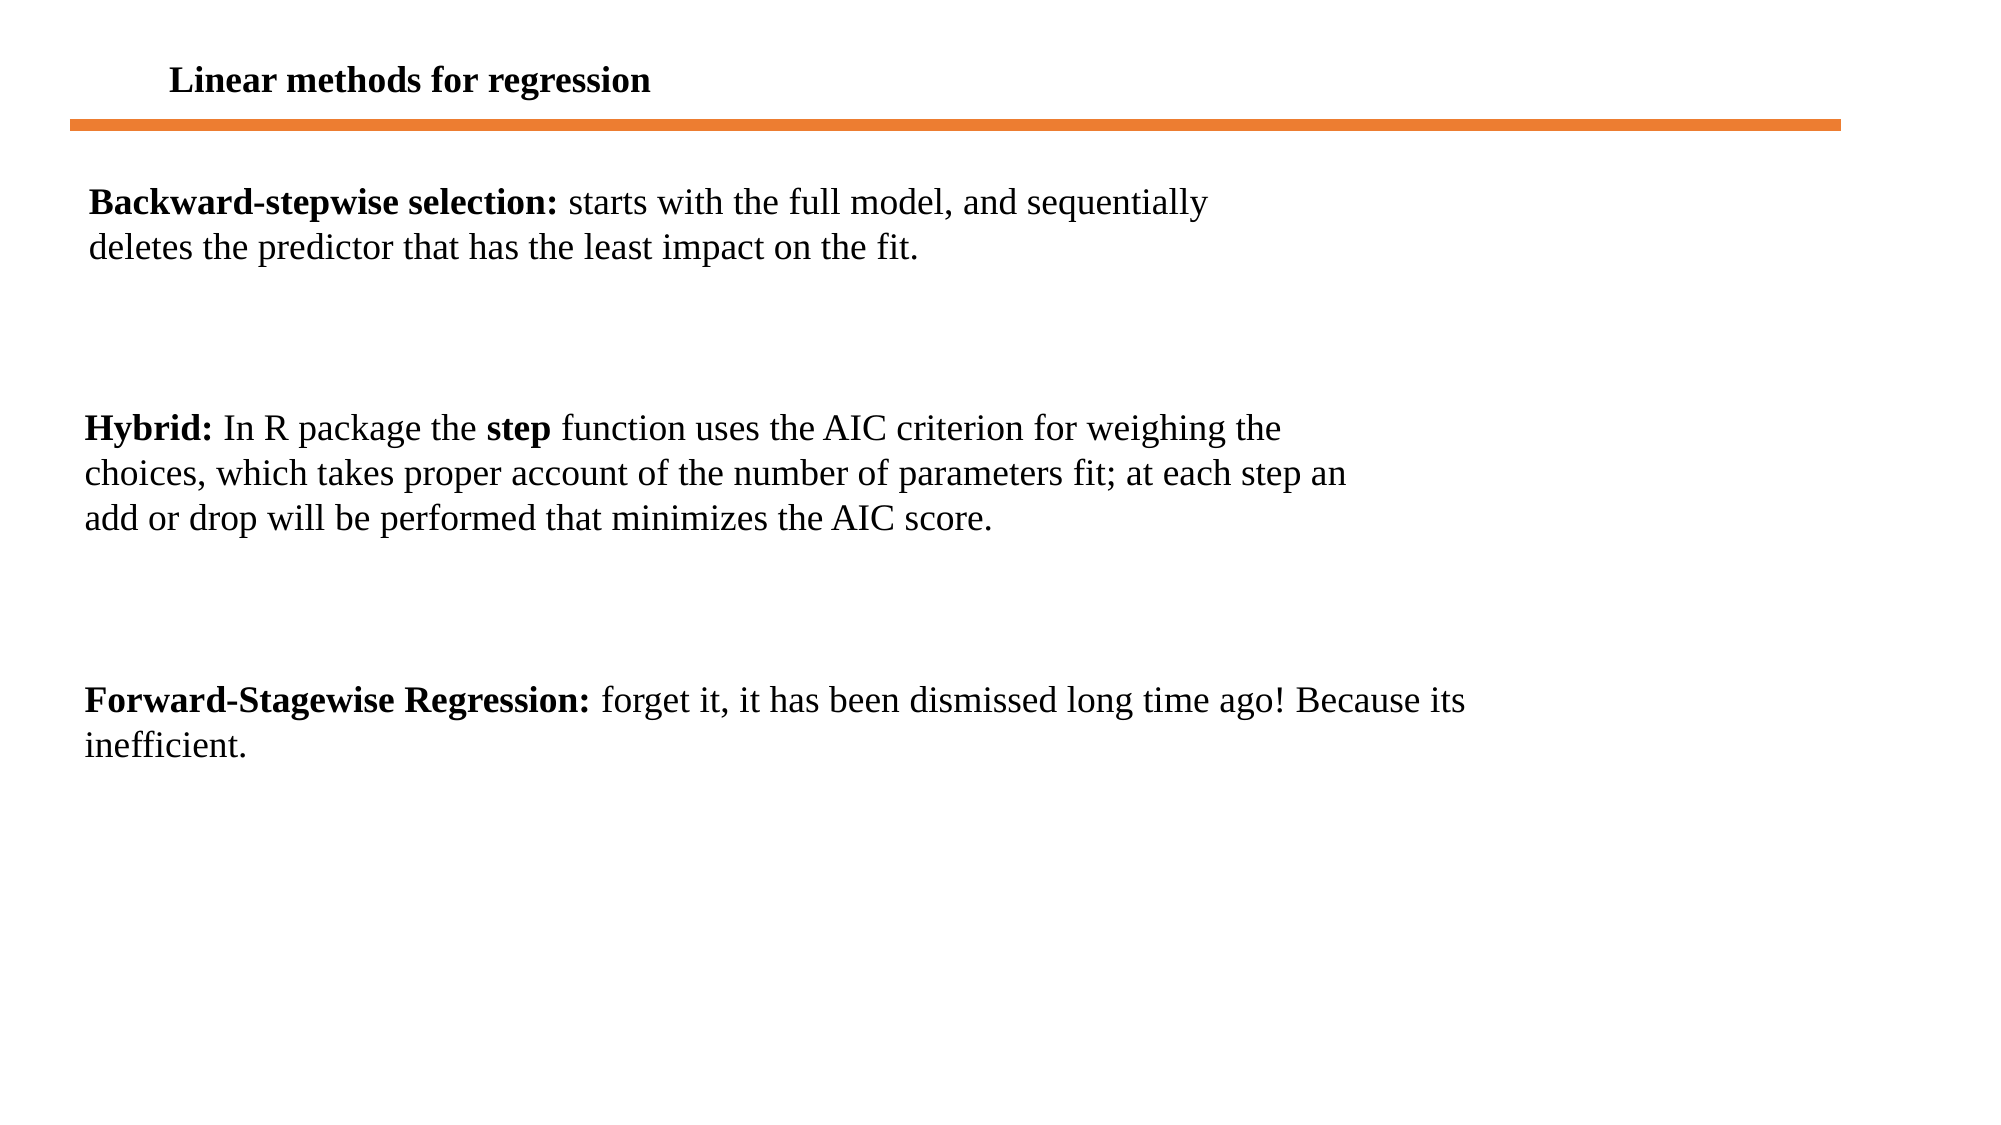

Linear methods for regression
Backward-stepwise selection: starts with the full model, and sequentially
deletes the predictor that has the least impact on the fit.
Hybrid: In R package the step function uses the AIC criterion for weighing the choices, which takes proper account of the number of parameters fit; at each step an add or drop will be performed that minimizes the AIC score.
Forward-Stagewise Regression: forget it, it has been dismissed long time ago! Because its inefficient.